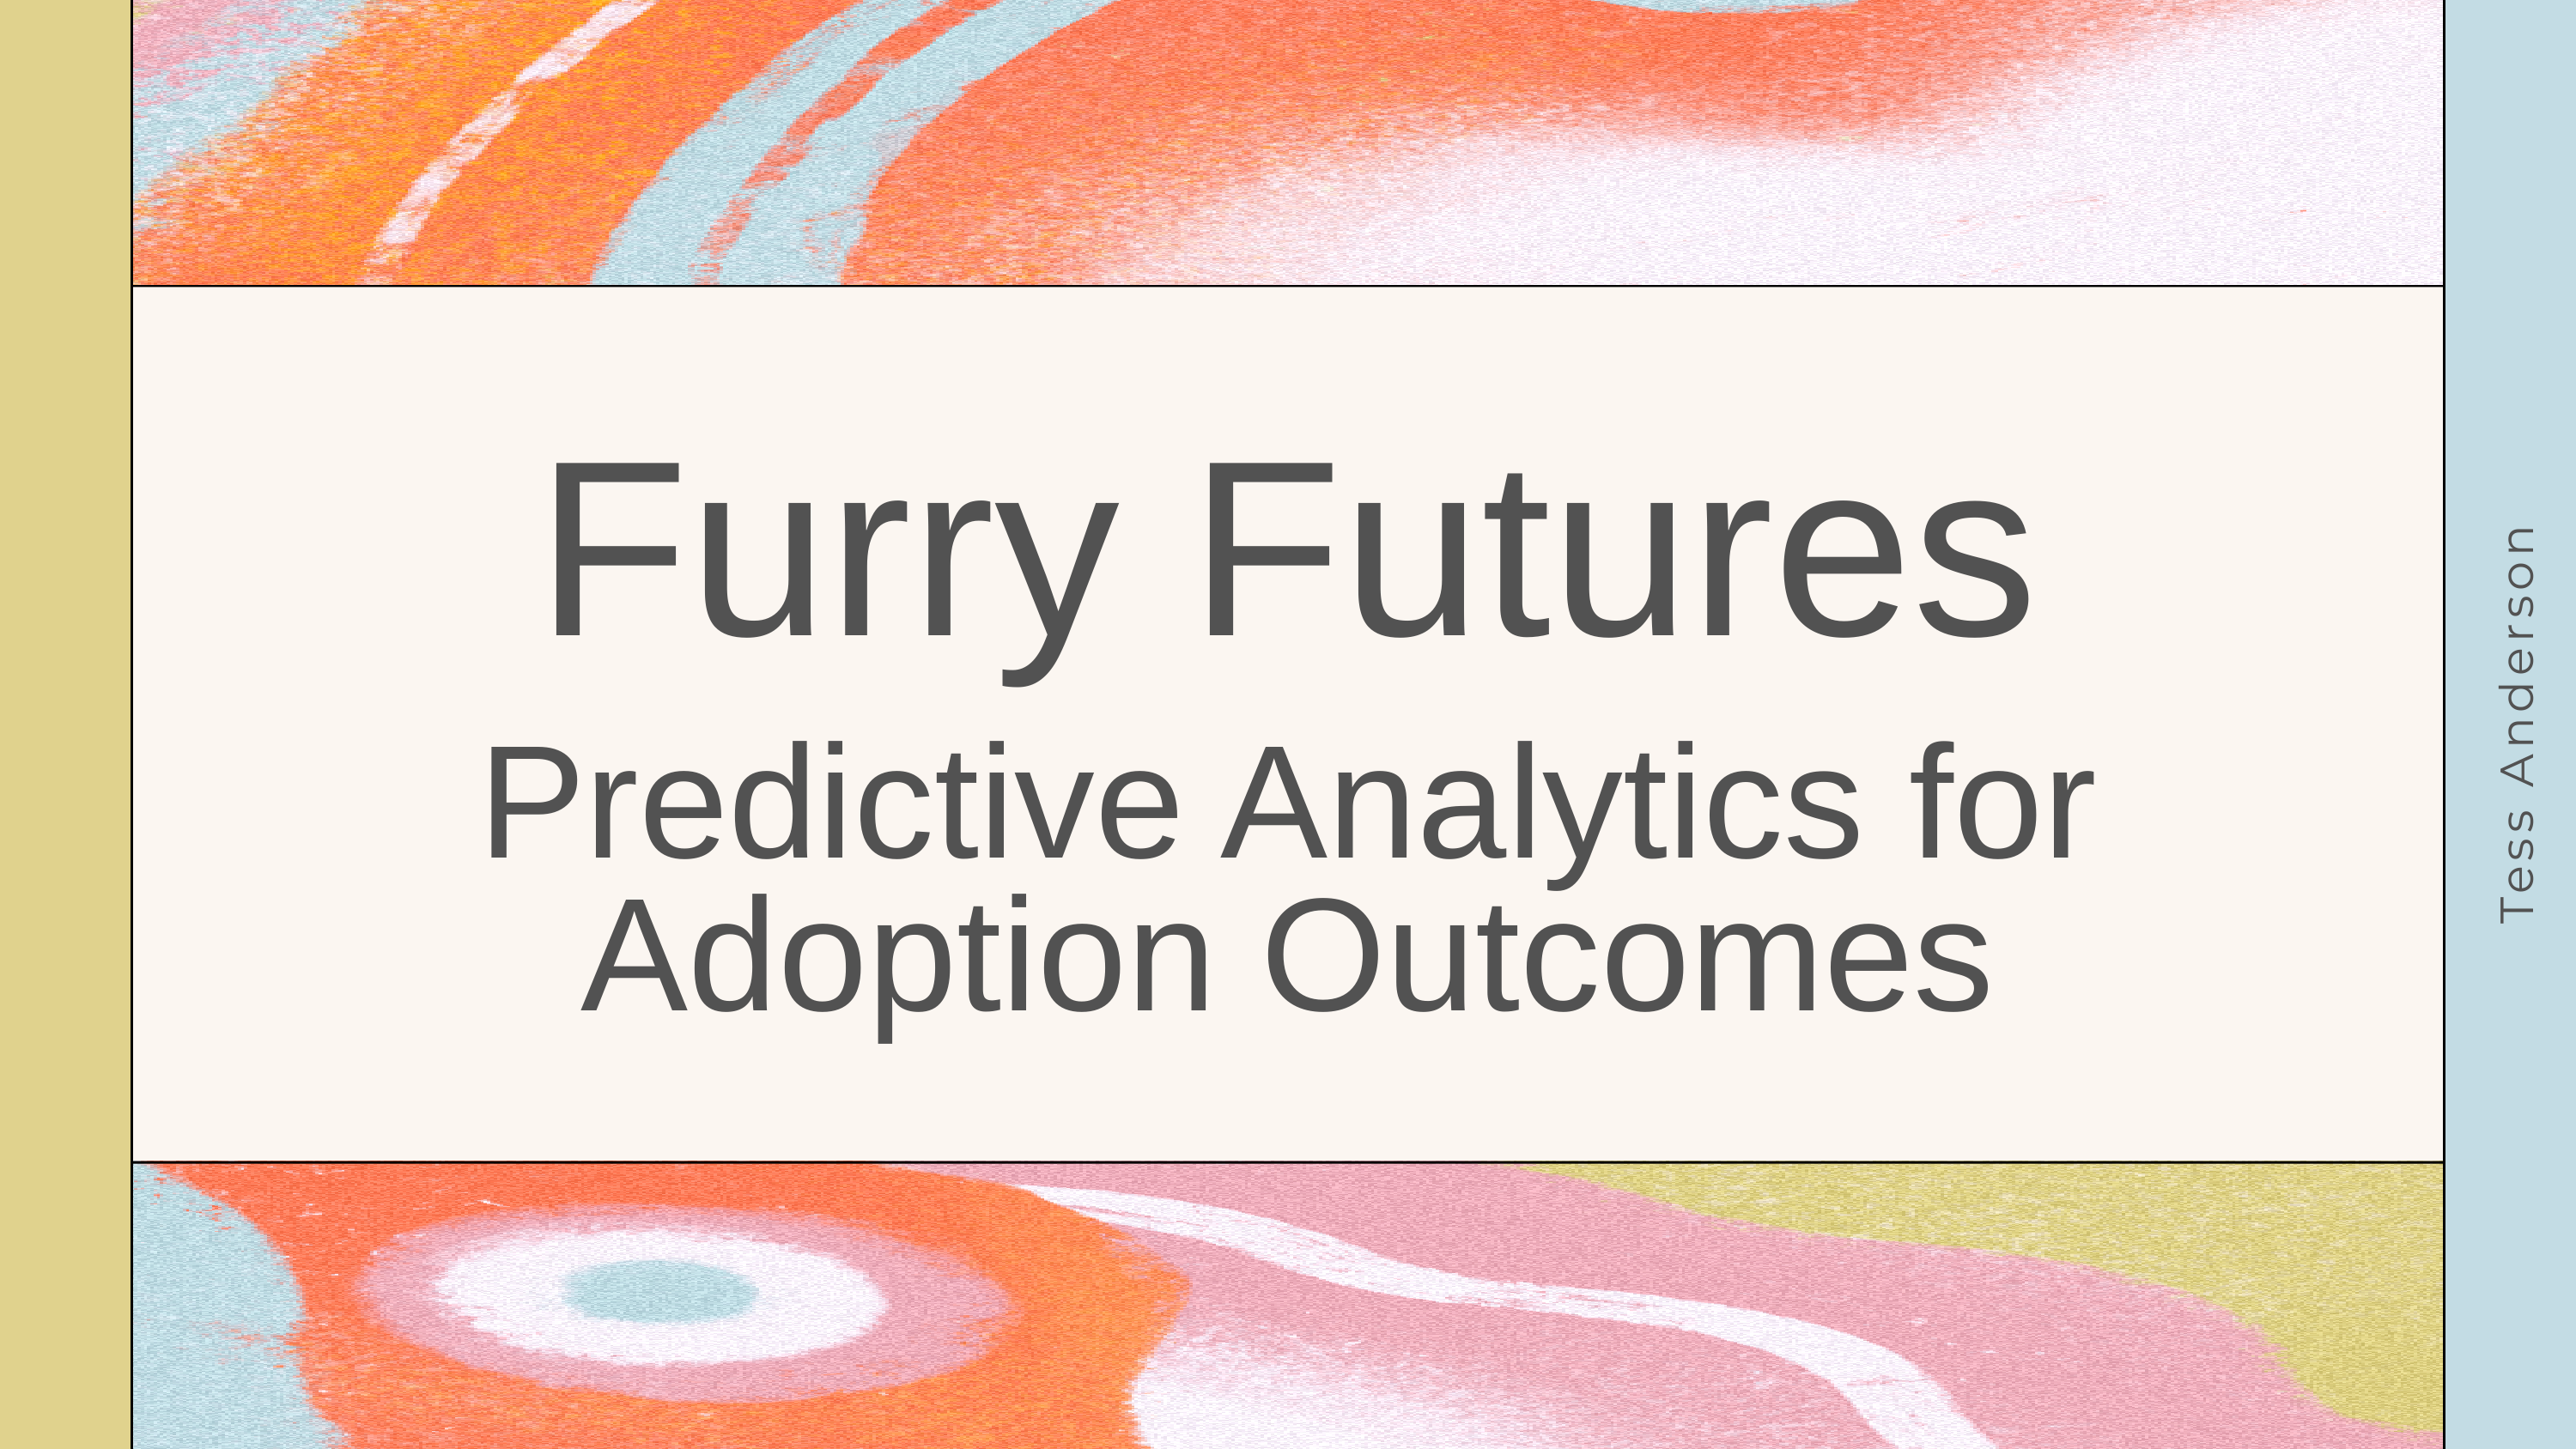

Furry Futures

Predictive Analytics for Adoption Outcomes

Tess Anderson